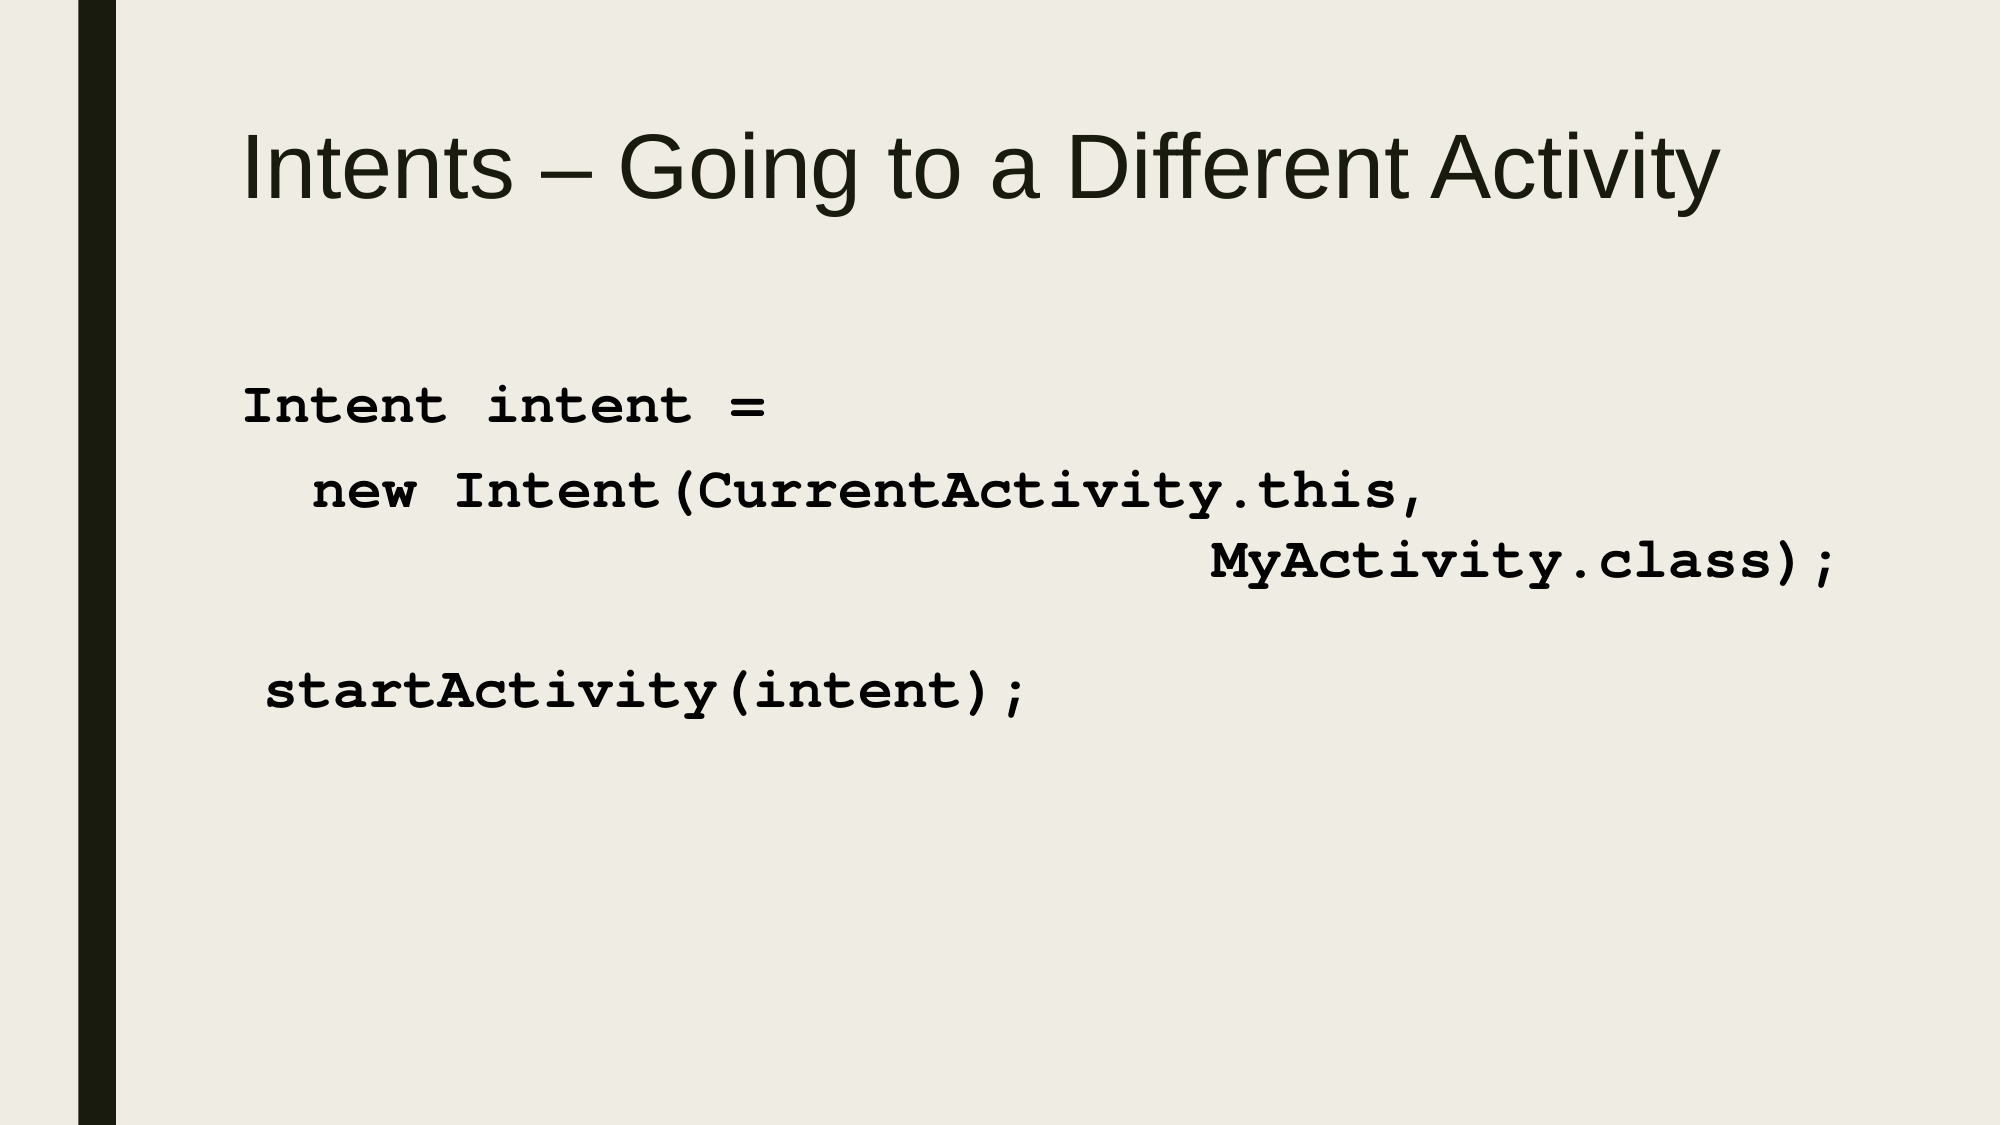

# Intents – Going to a Different Activity
Intent intent =
				new Intent(CurrentActivity.this,
										MyActivity.class);
startActivity(intent);